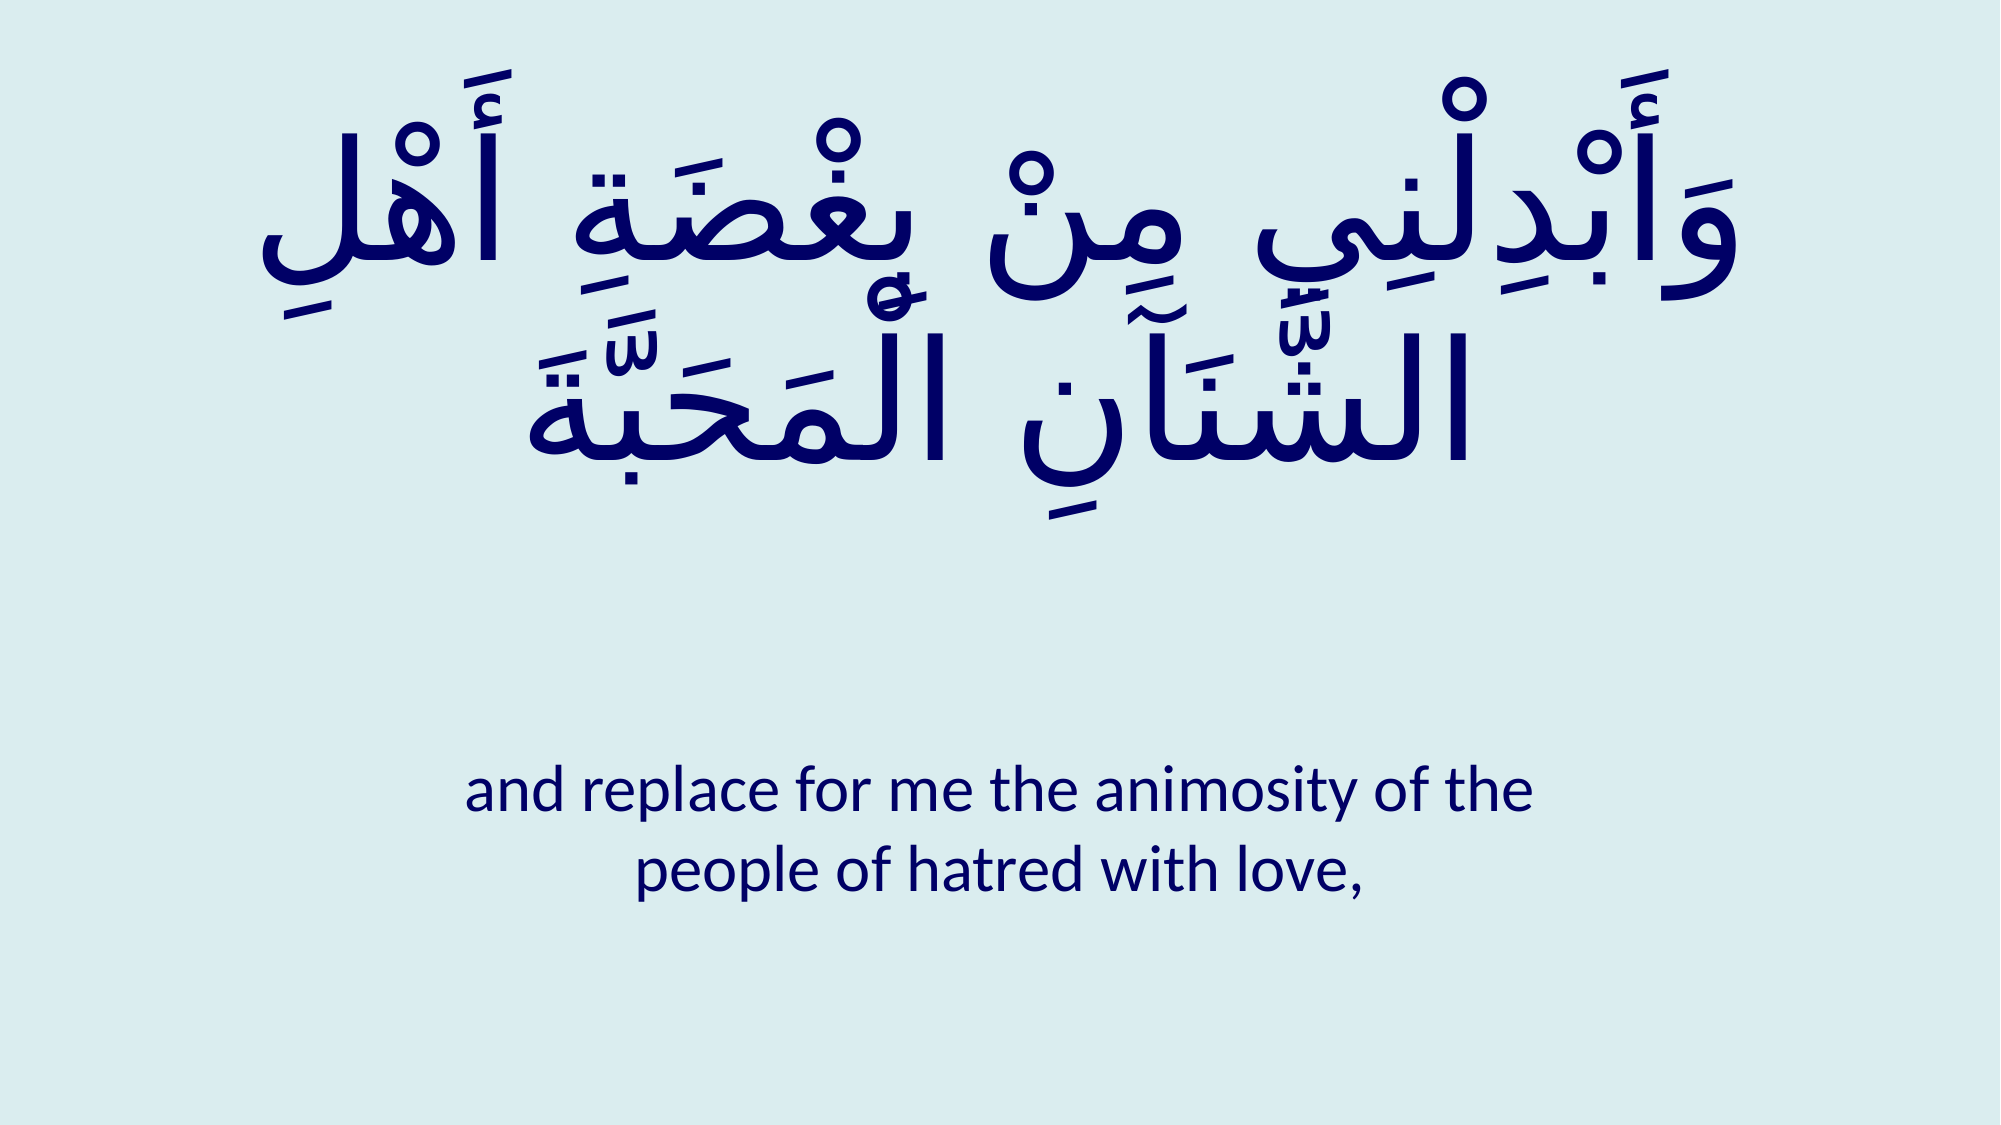

# وَأَبْدِلْنِي مِنْ بِغْضَةِ أَهْلِ الشَّنَآنِ الْمَحَبَّةَ
and replace for me the animosity of the people of hatred with love,